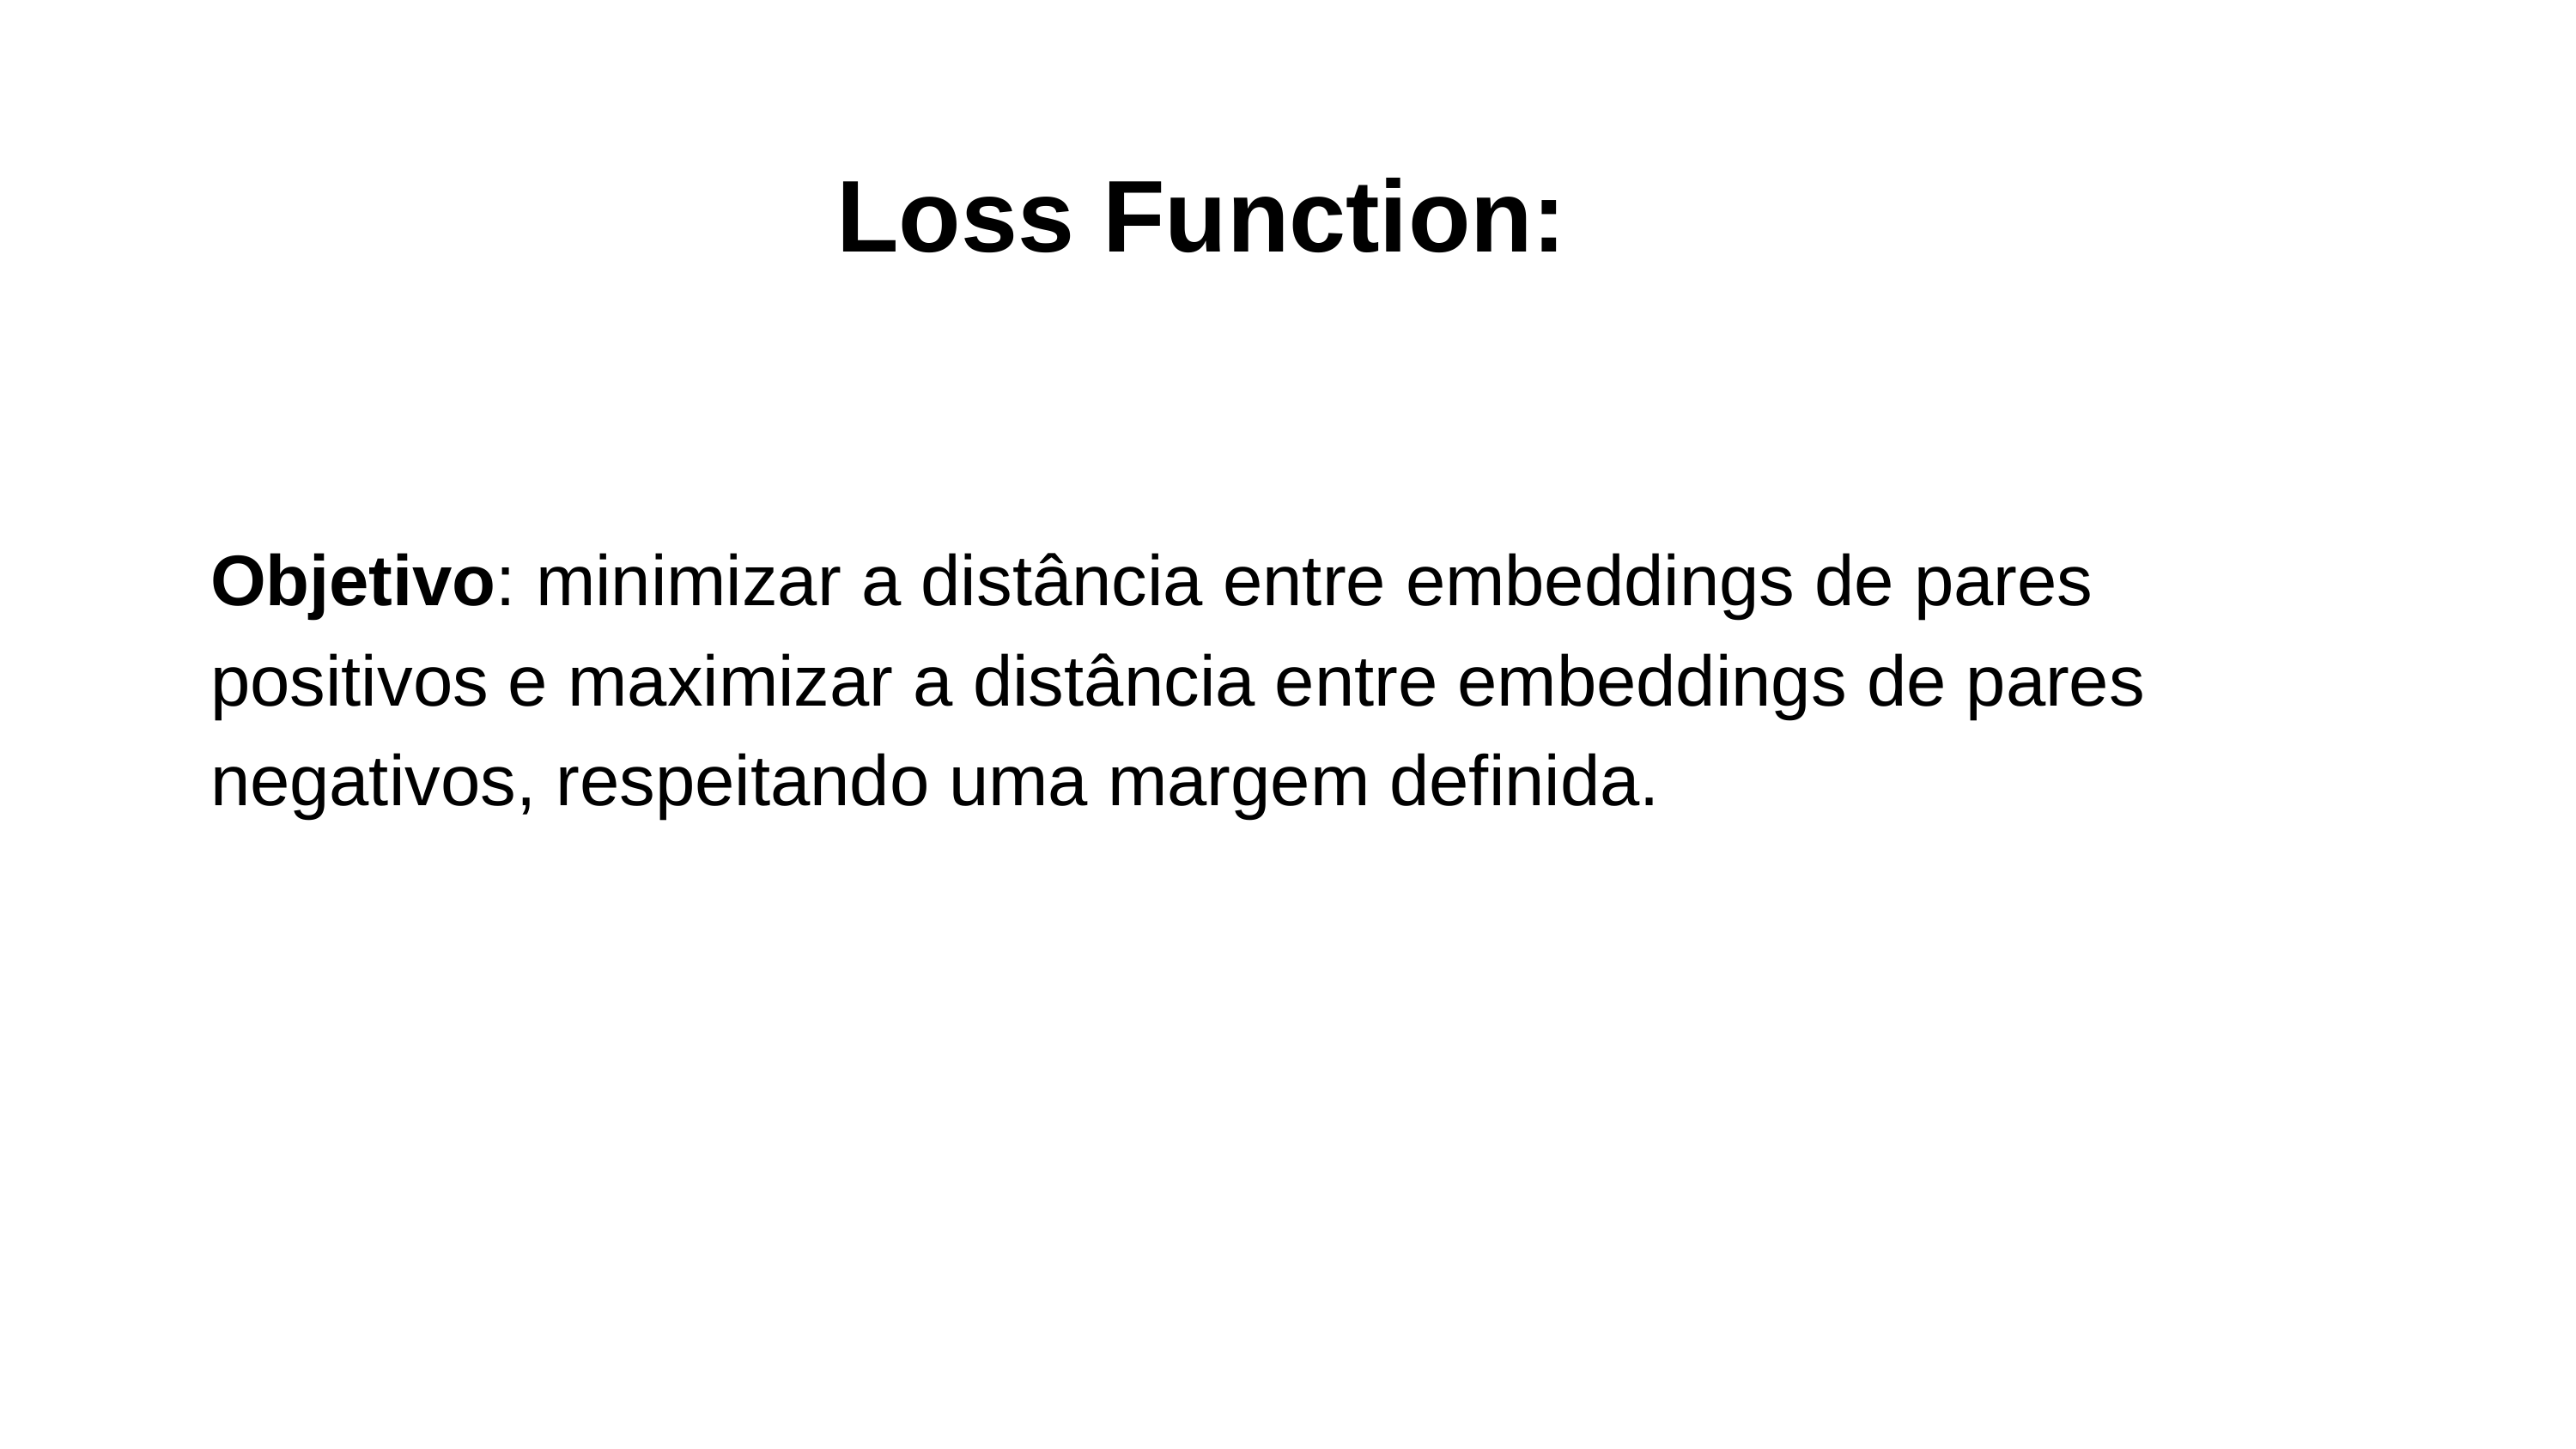

Loss Function:

Objetivo: minimizar a distância entre embeddings de pares positivos e maximizar a distância entre embeddings de pares negativos, respeitando uma margem definida.